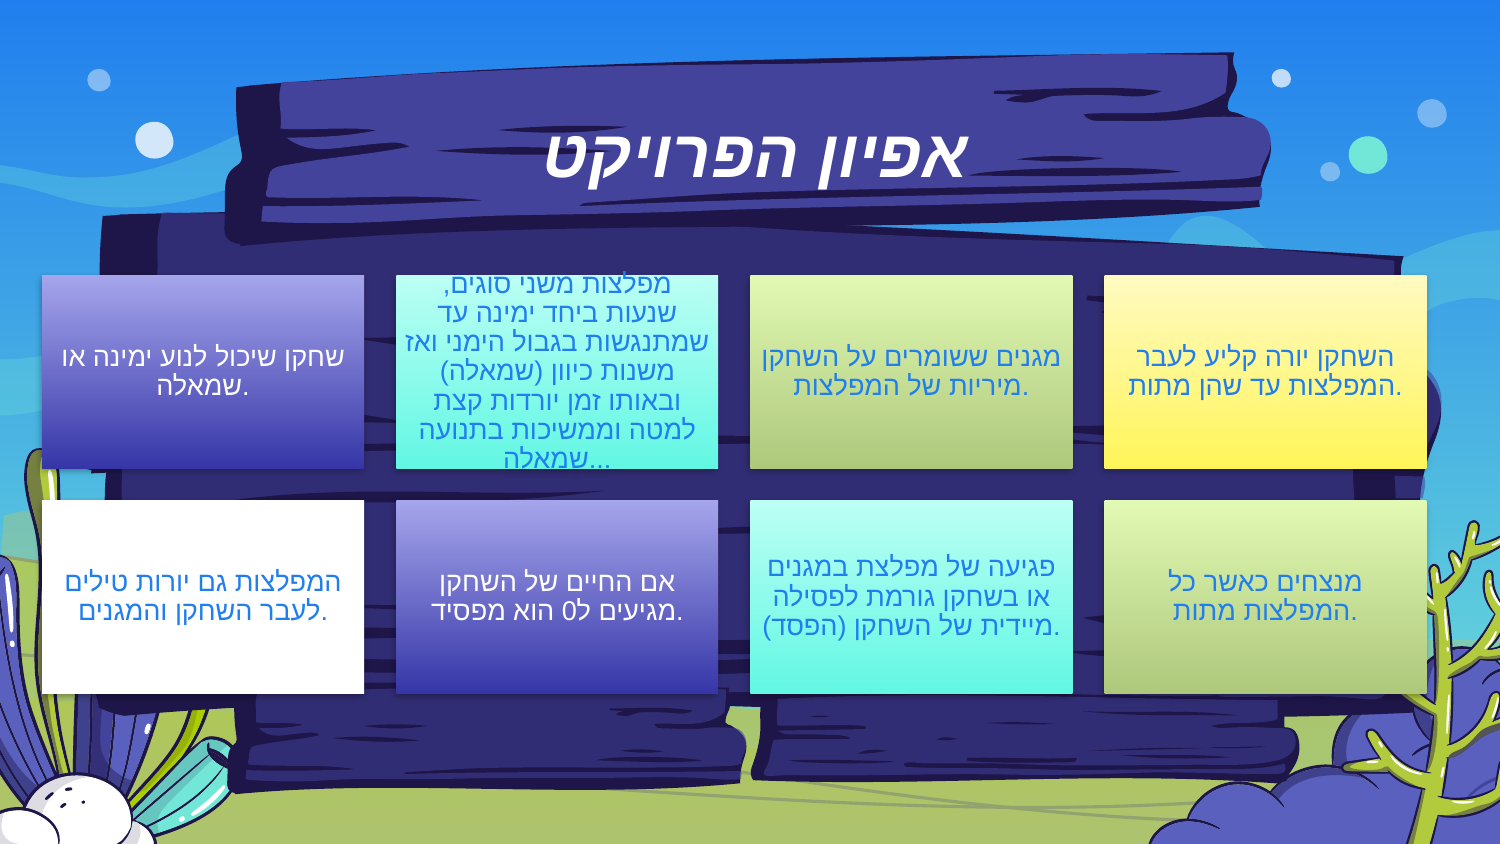

אפיון הפרויקט

שחקן שיכול לנוע ימינה או שמאלה.
מפלצות משני סוגים, שנעות ביחד ימינה עד שמתנגשות בגבול הימני ואז משנות כיוון (שמאלה) ובאותו זמן יורדות קצת למטה וממשיכות בתנועה שמאלה...
מגנים ששומרים על השחקן מיריות של המפלצות.
השחקן יורה קליע לעבר המפלצות עד שהן מתות.
המפלצות גם יורות טילים לעבר השחקן והמגנים.
אם החיים של השחקן מגיעים ל0 הוא מפסיד.
פגיעה של מפלצת במגנים או בשחקן גורמת לפסילה מיידית של השחקן (הפסד).
מנצחים כאשר כל המפלצות מתות.